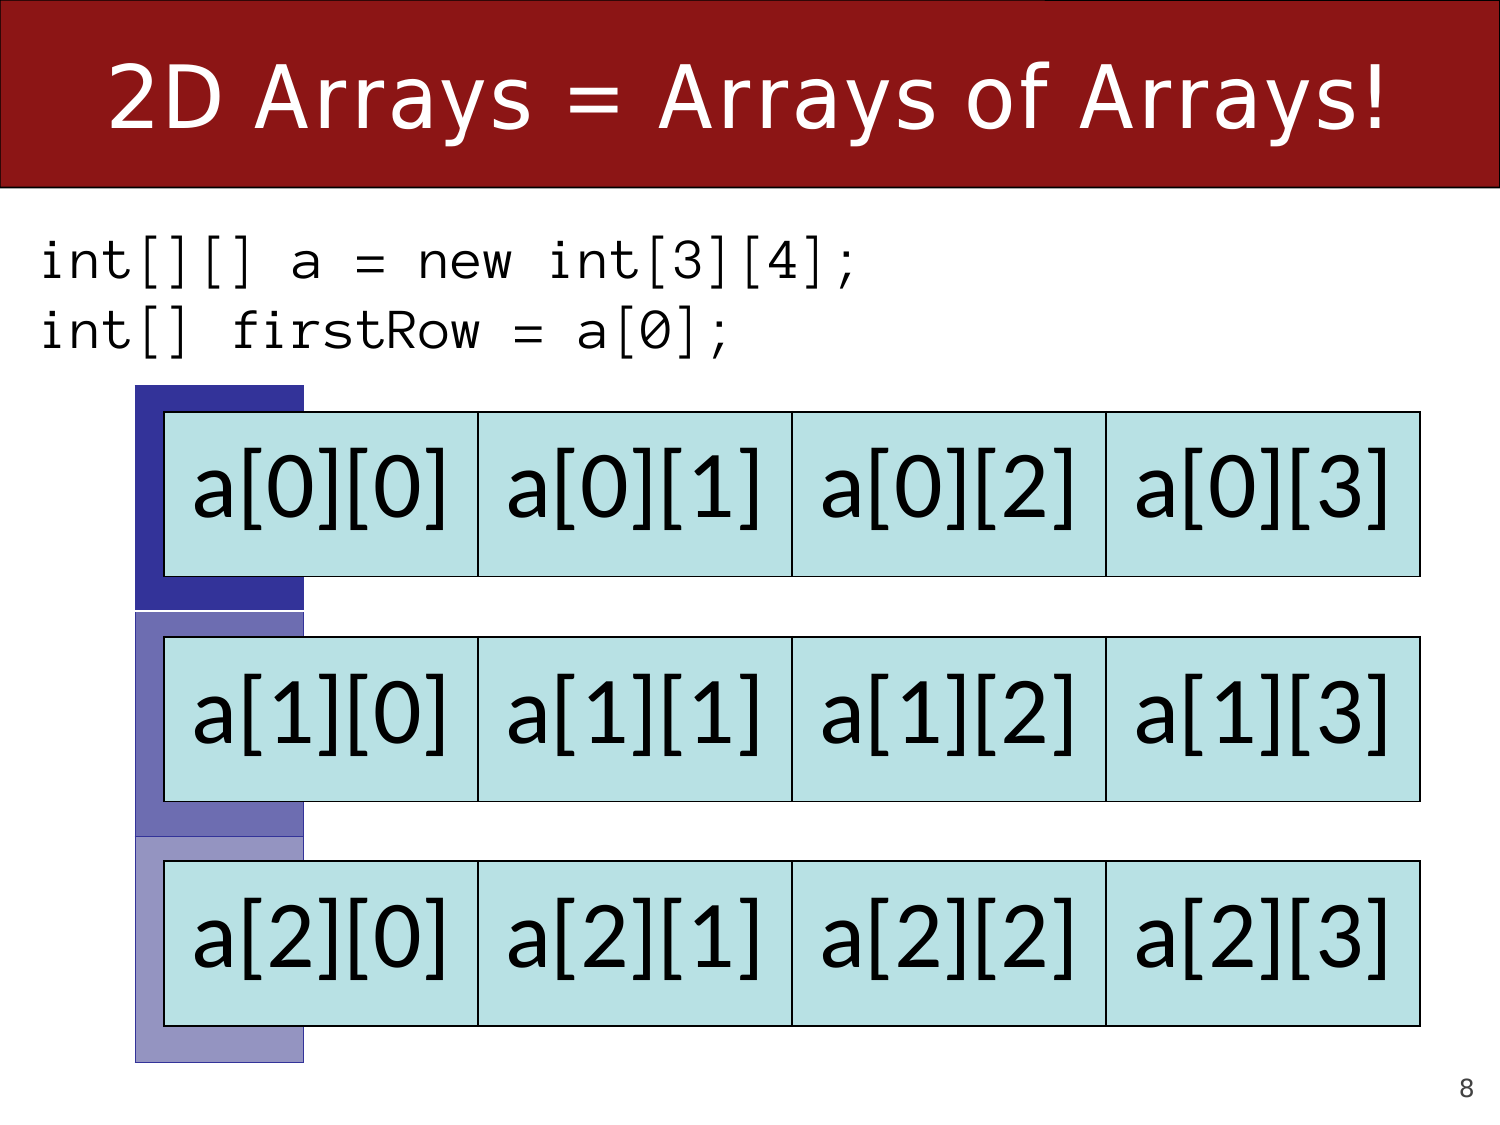

# 2D Arrays = Arrays of Arrays!
int[][] a = new int[3][4];
int[] firstRow = a[0];
|  |
| --- |
|  |
|  |
| a[0][0] | a[0][1] | a[0][2] | a[0][3] |
| --- | --- | --- | --- |
| a[1][0] | a[1][1] | a[1][2] | a[1][3] |
| --- | --- | --- | --- |
| a[2][0] | a[2][1] | a[2][2] | a[2][3] |
| --- | --- | --- | --- |